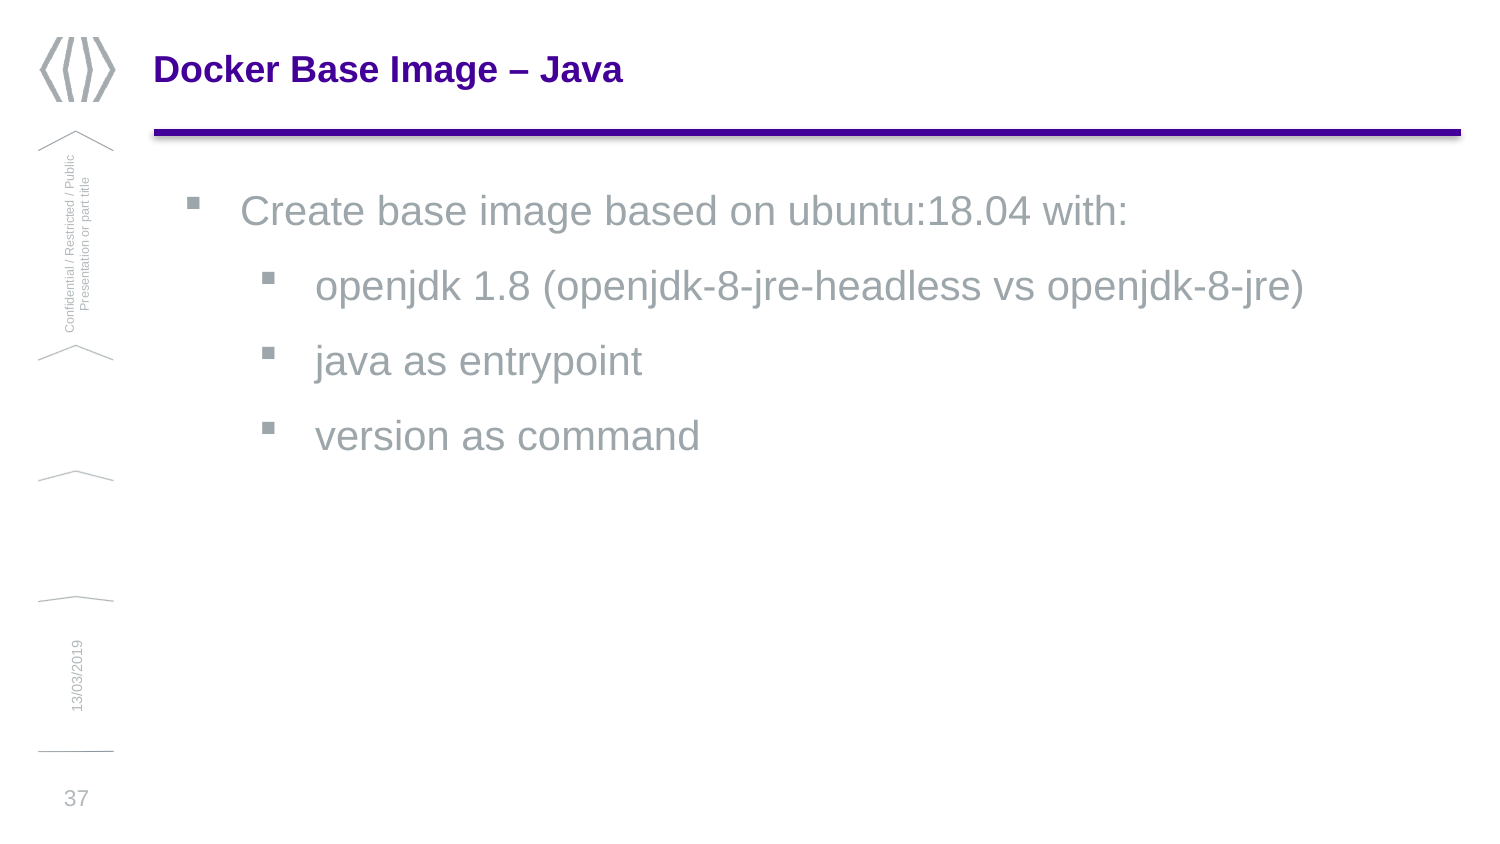

# Docker Base Image – Java
Create base image based on ubuntu:18.04 with:
openjdk 1.8 (openjdk-8-jre-headless vs openjdk-8-jre)
java as entrypoint
version as command
Confidential / Restricted / Public
Presentation or part title
13/03/2019
37